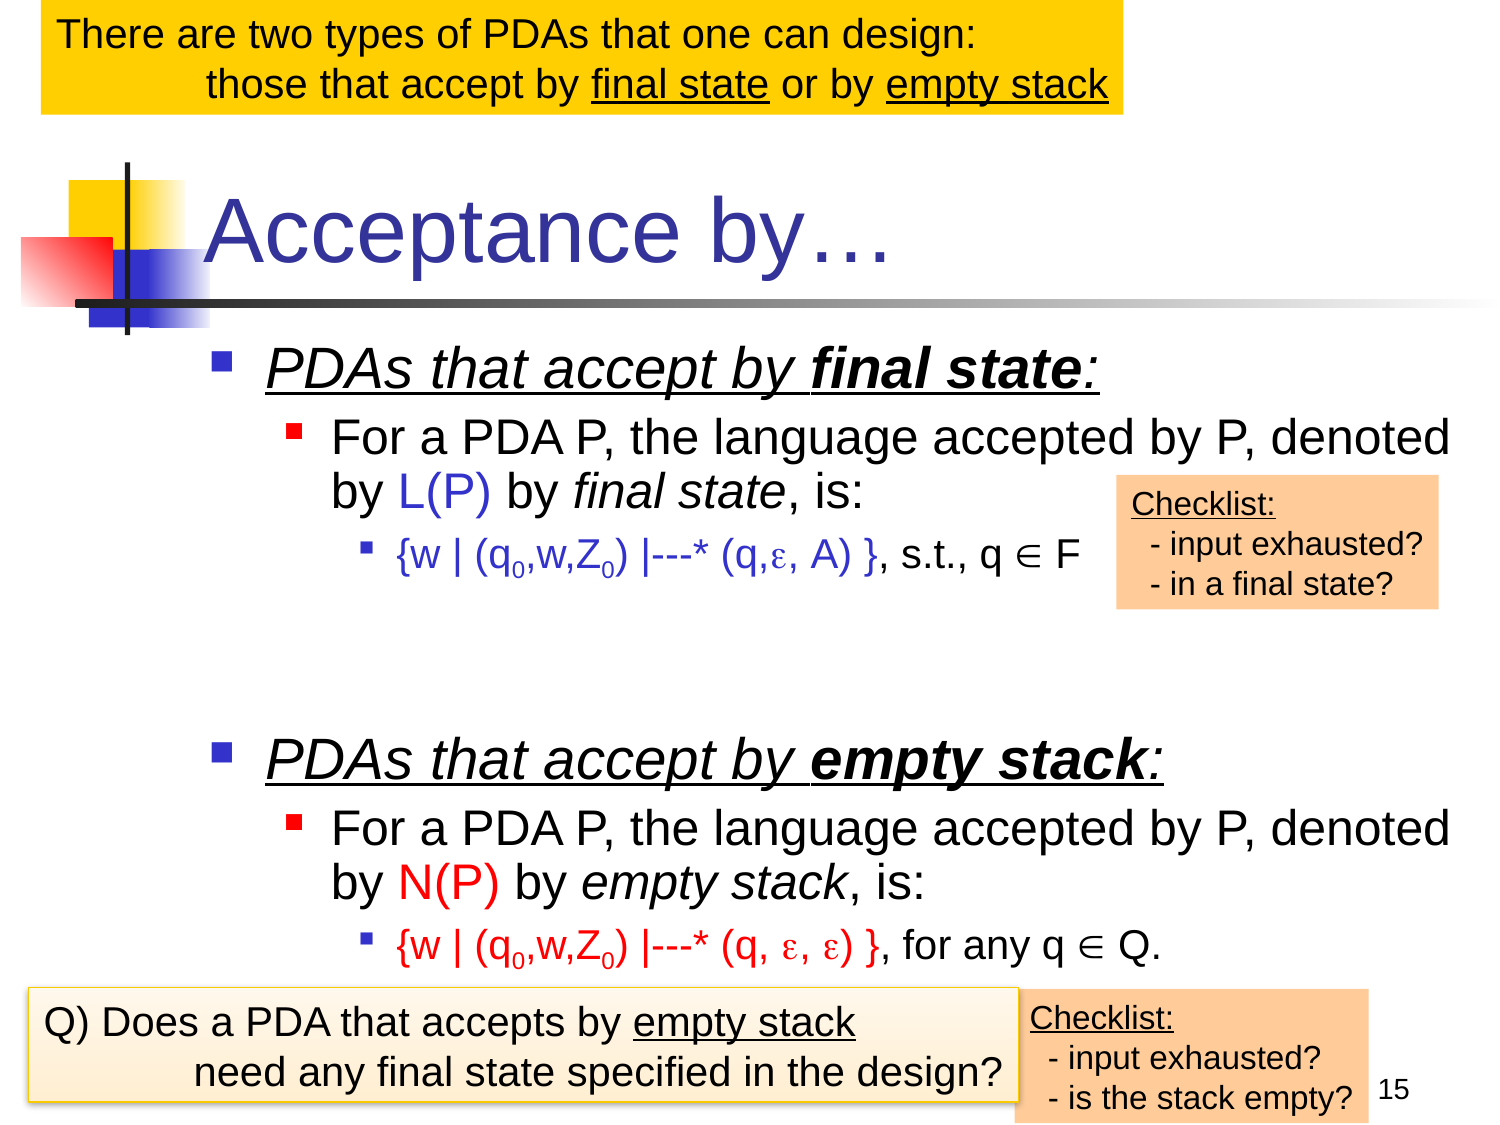

There are two types of PDAs that one can design:
	those that accept by final state or by empty stack
# Acceptance by…
PDAs that accept by final state:
For a PDA P, the language accepted by P, denoted by L(P) by final state, is:
{w | (q0,w,Z0) |---* (q,ε, A) }, s.t., q ∈ F

PDAs that accept by empty stack:
For a PDA P, the language accepted by P, denoted by N(P) by empty stack, is:
{w | (q0,w,Z0) |---* (q, ε, ε) }, for any q ∈ Q.

Checklist:
  - input exhausted?
  - in a final state?
Q) Does a PDA that accepts by empty stack
	need any final state specified in the design?
Checklist:
  - input exhausted?
  - is the stack empty?
15